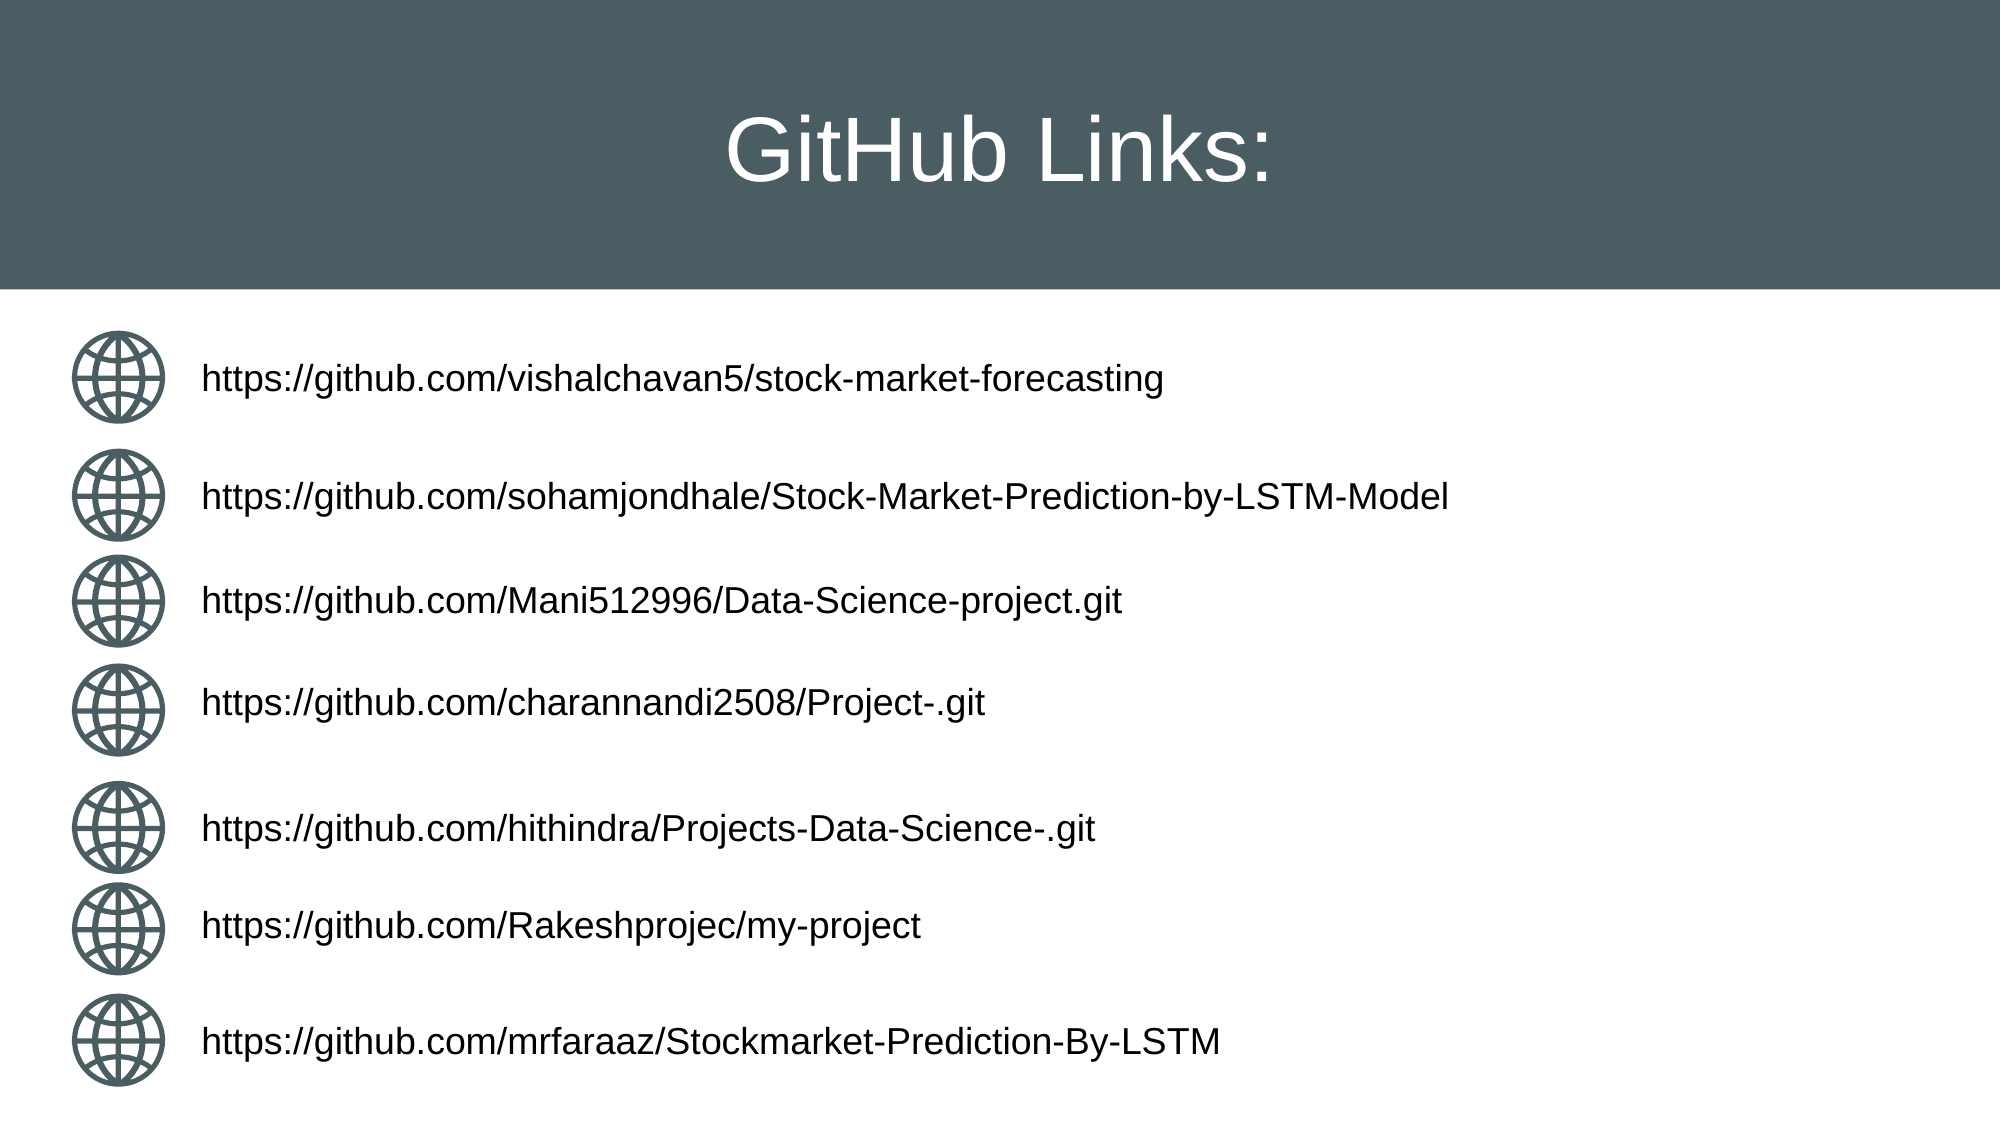

GitHub Links:

https://github.com/vishalchavan5/stock-market-forecasting

https://github.com/sohamjondhale/Stock-Market-Prediction-by-LSTM-Model

https://github.com/Mani512996/Data-Science-project.git

https://github.com/charannandi2508/Project-.git

https://github.com/hithindra/Projects-Data-Science-.git

https://github.com/Rakeshprojec/my-project

https://github.com/mrfaraaz/Stockmarket-Prediction-By-LSTM